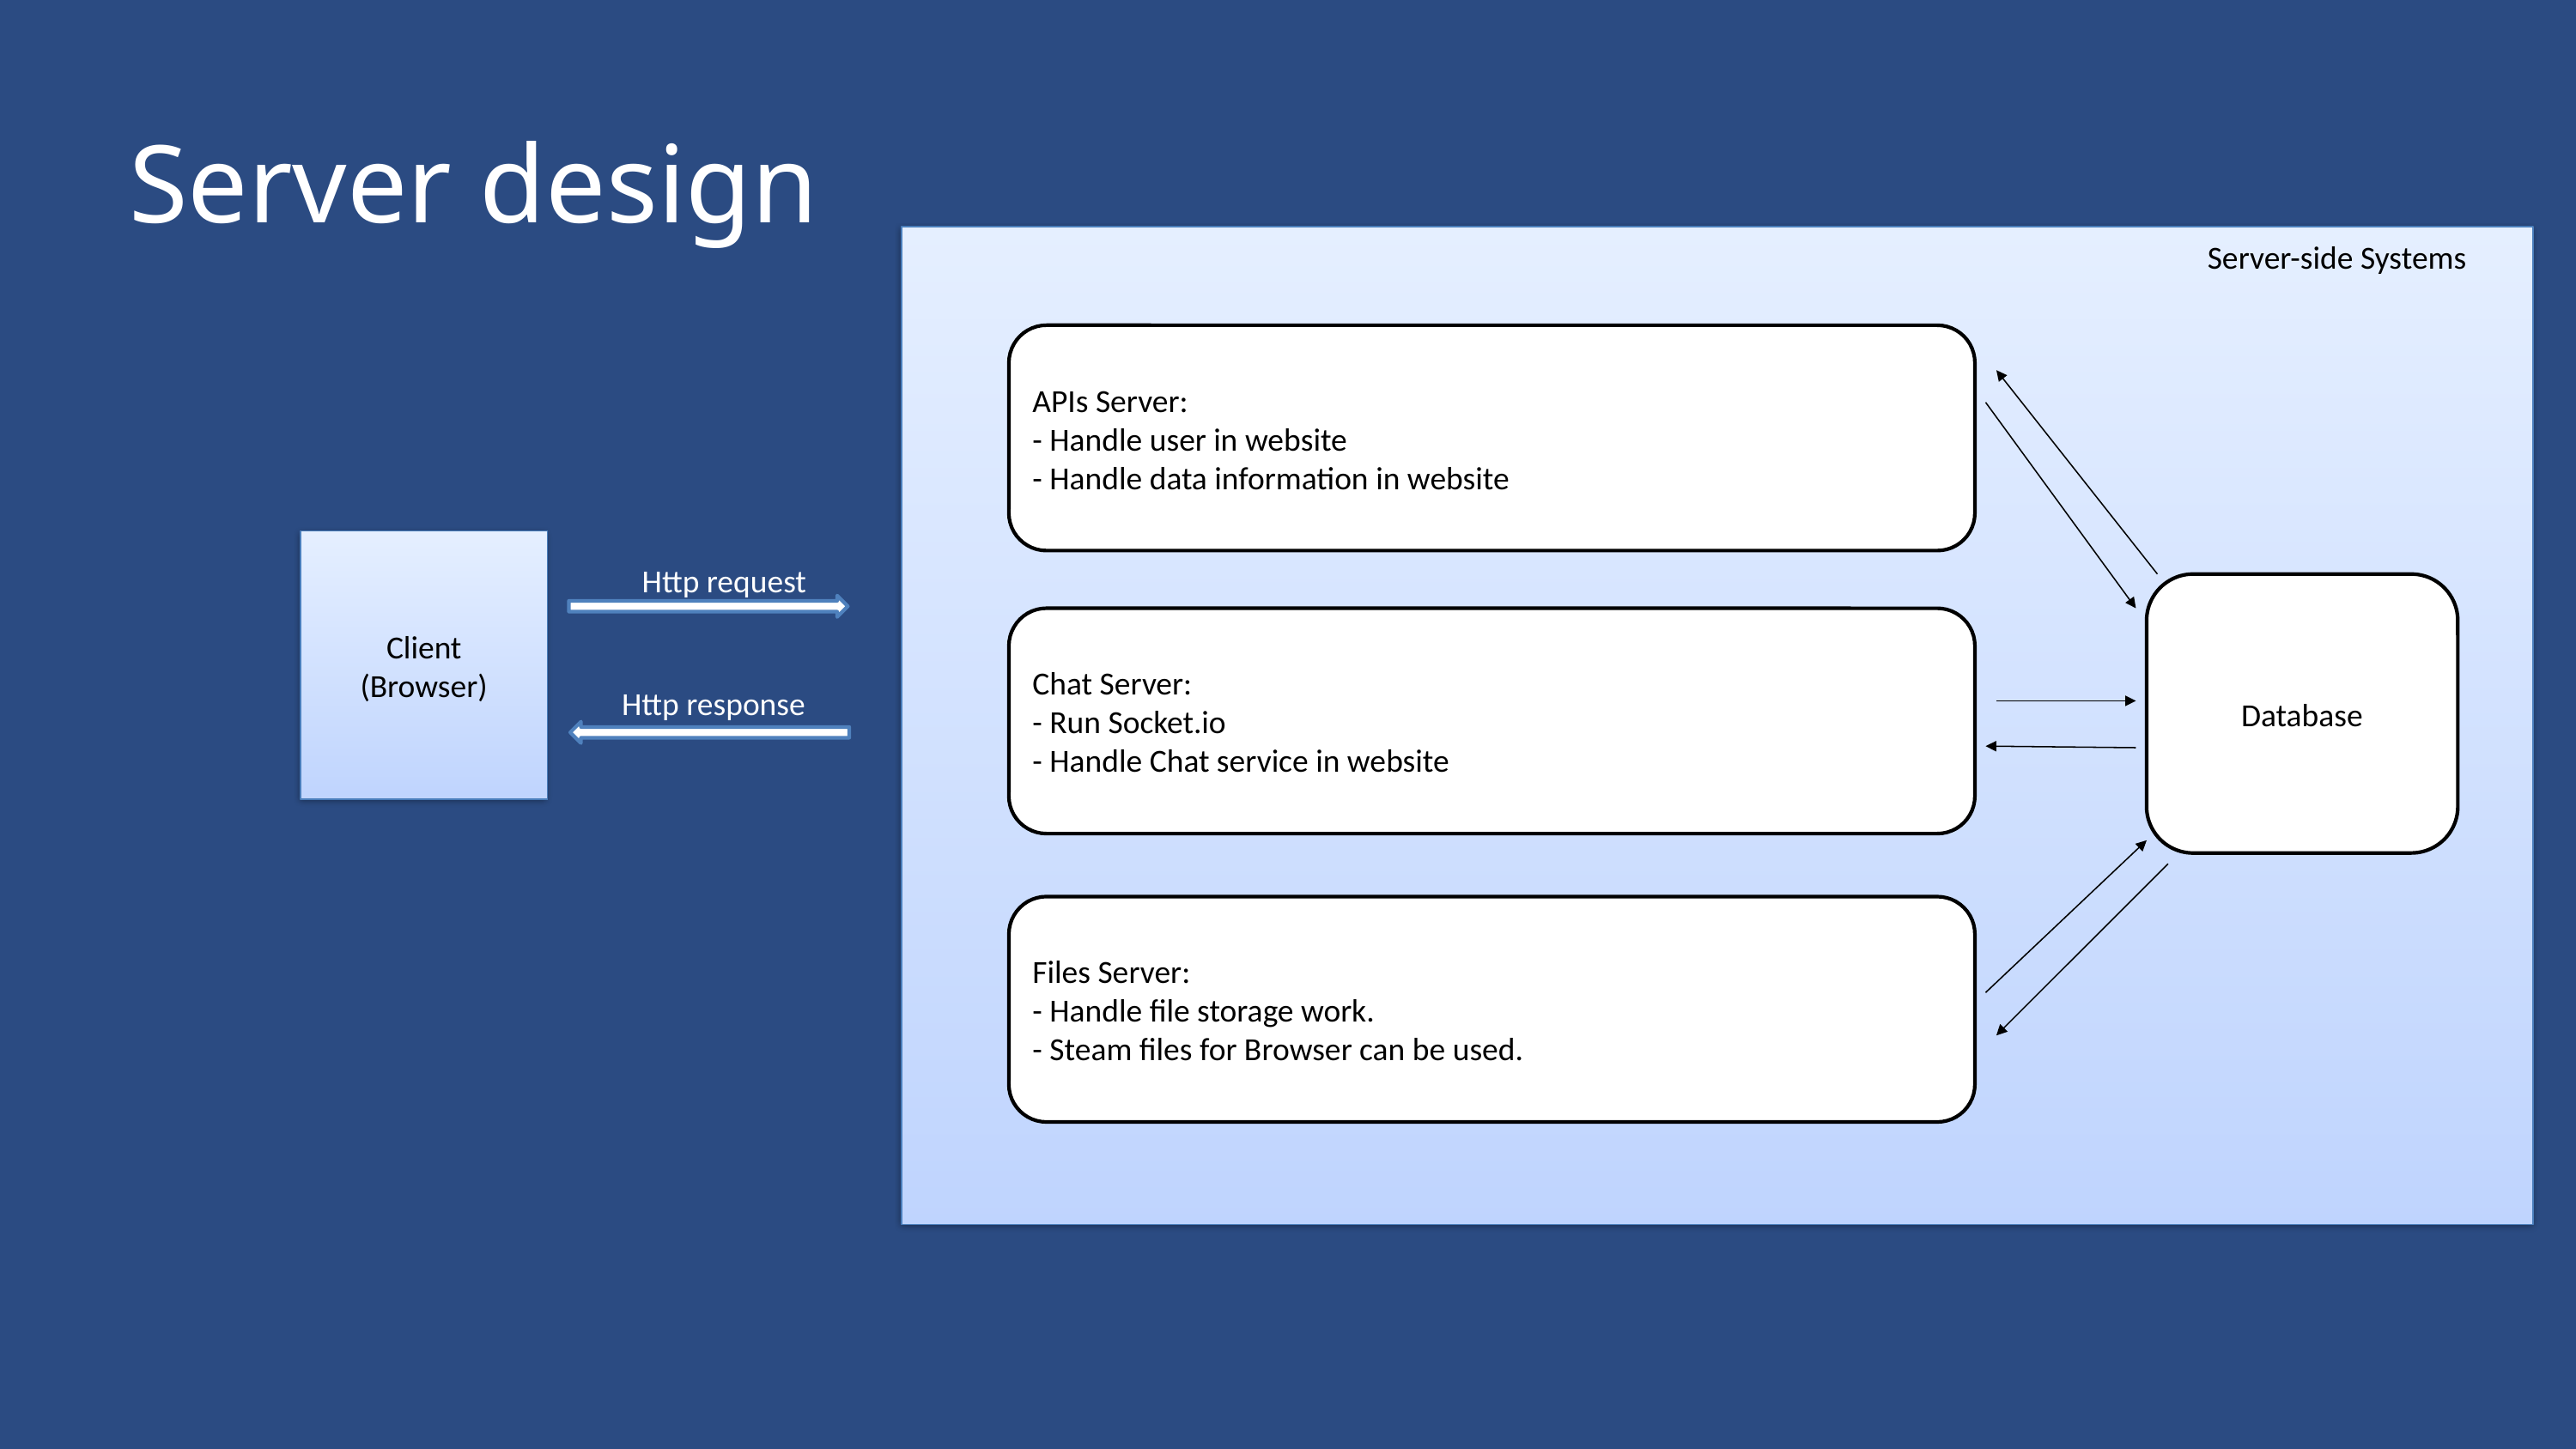

Server design

Server-side Systems
APIs Server:
- Handle user in website
- Handle data information in website
Client
(Browser)
Http request
Database

Chat Server:
- Run Socket.io
- Handle Chat service in website
Http response

Files Server:
- Handle file storage work.
- Steam files for Browser can be used.